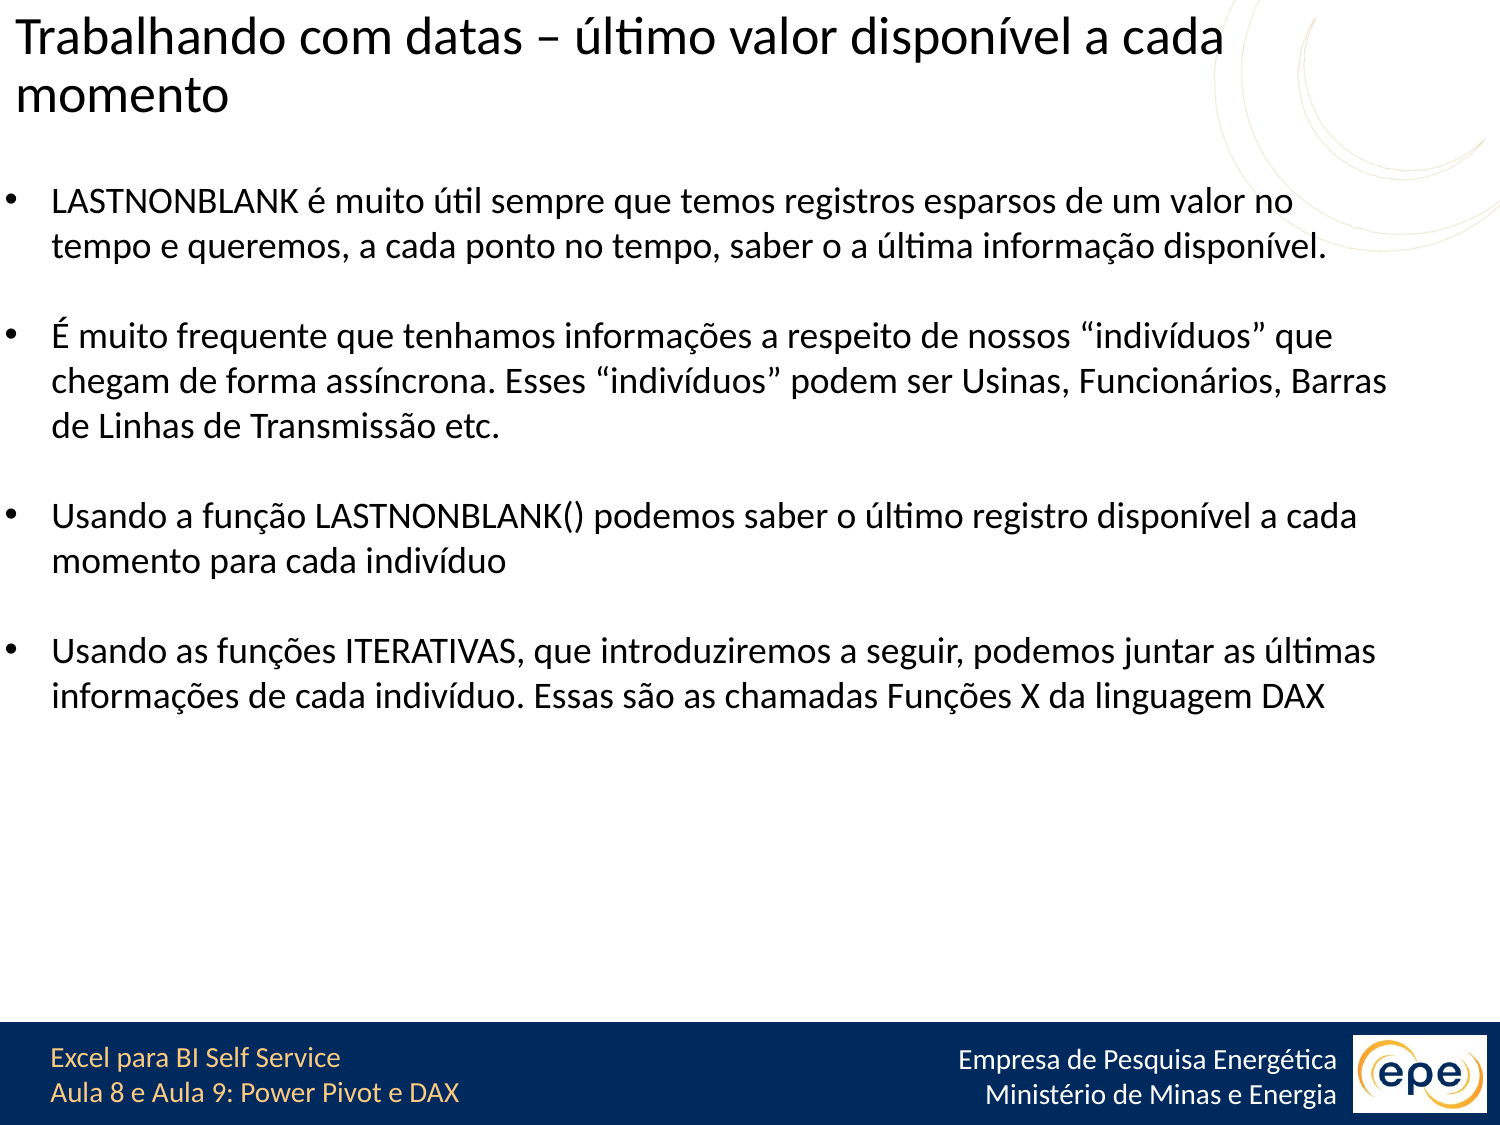

# Trabalhando com datas – último valor disponível a cada momento

LASTNONBLANK é muito útil sempre que temos registros esparsos de um valor no tempo e queremos, a cada ponto no tempo, saber o a última informação disponível.

É muito frequente que tenhamos informações a respeito de nossos “indivíduos” que chegam de forma assíncrona. Esses “indivíduos” podem ser Usinas, Funcionários, Barras de Linhas de Transmissão etc.

Usando a função LASTNONBLANK() podemos saber o último registro disponível a cada momento para cada indivíduo

Usando as funções ITERATIVAS, que introduziremos a seguir, podemos juntar as últimas informações de cada indivíduo. Essas são as chamadas Funções X da linguagem DAX